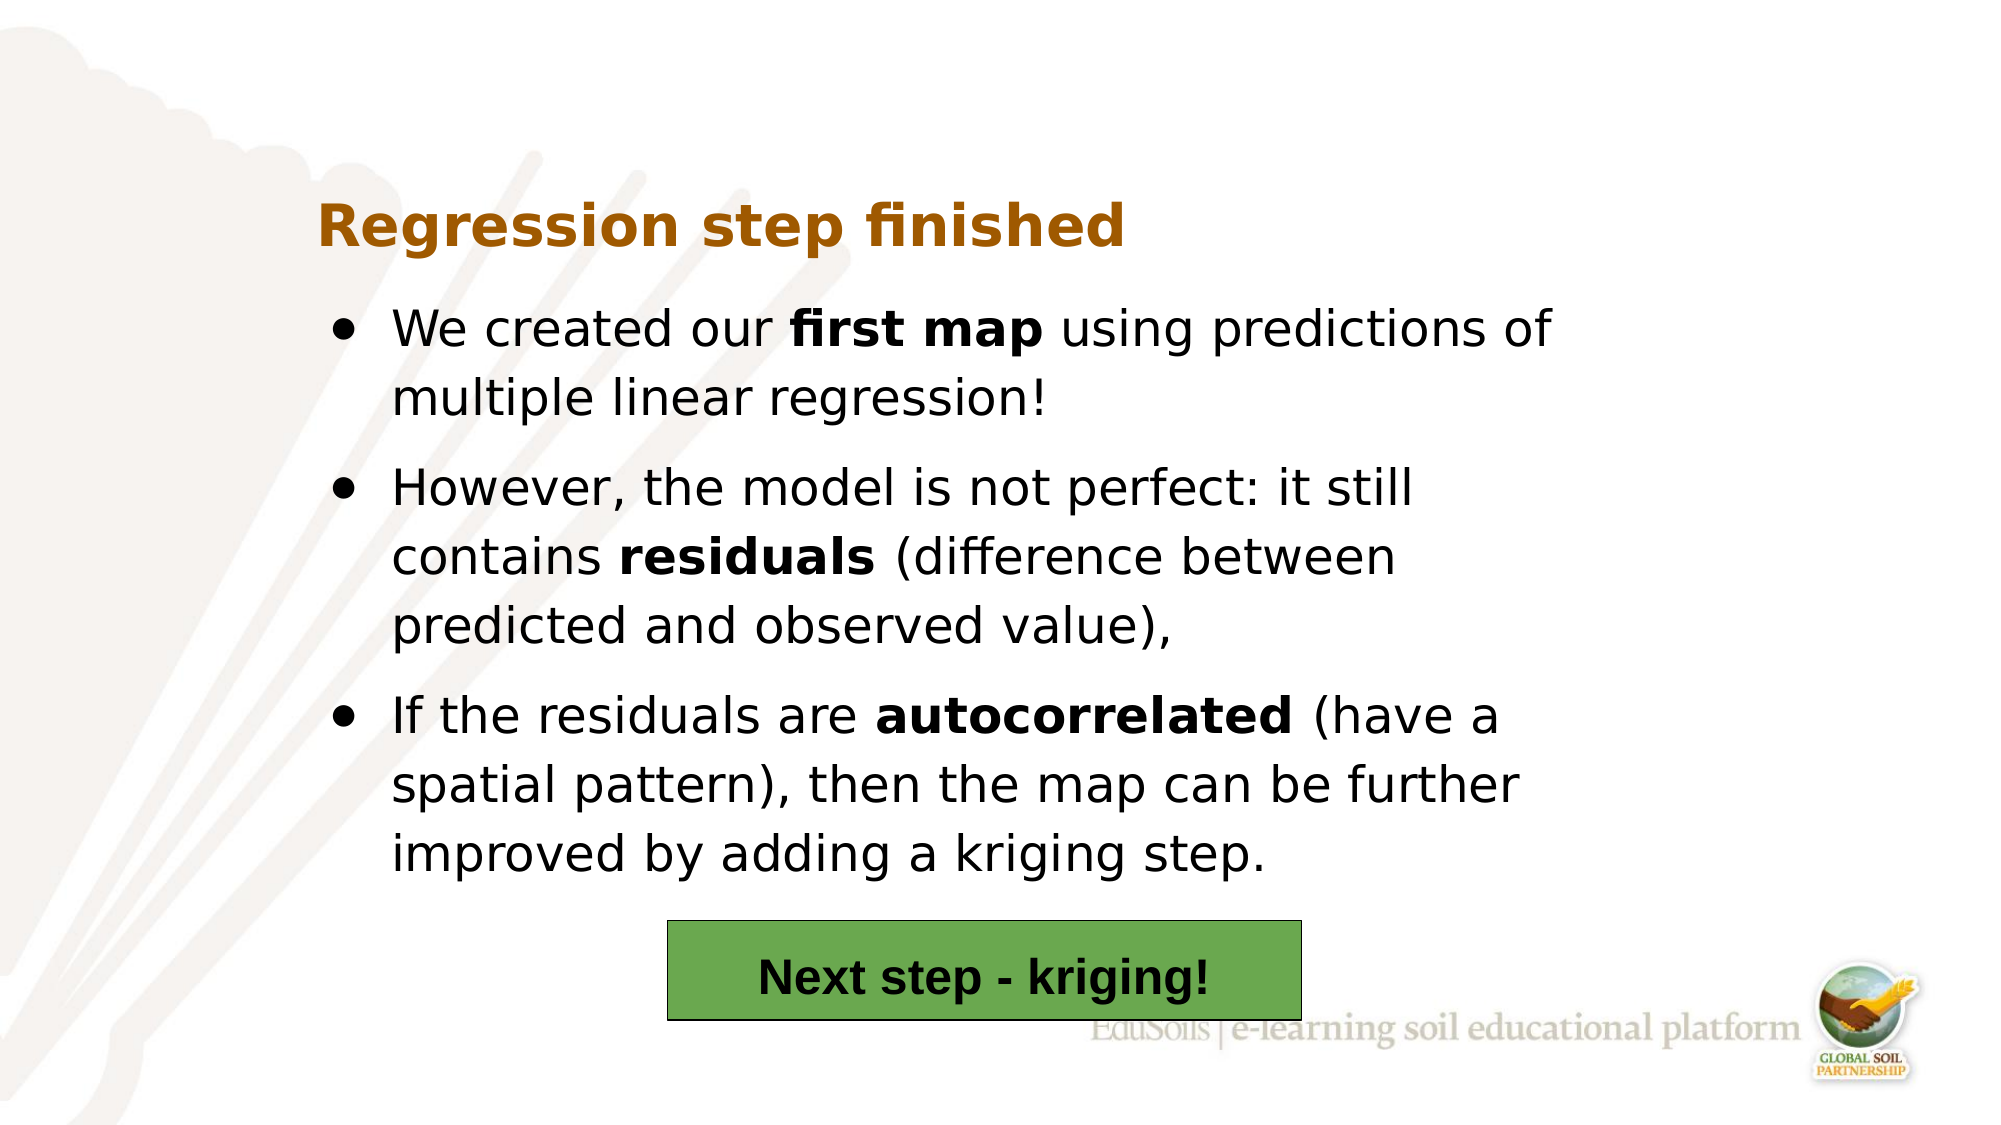

# Regression step finished
We created our first map using predictions of multiple linear regression!
However, the model is not perfect: it still contains residuals (difference between predicted and observed value),
If the residuals are autocorrelated (have a spatial pattern), then the map can be further improved by adding a kriging step.

Next step - kriging!
39